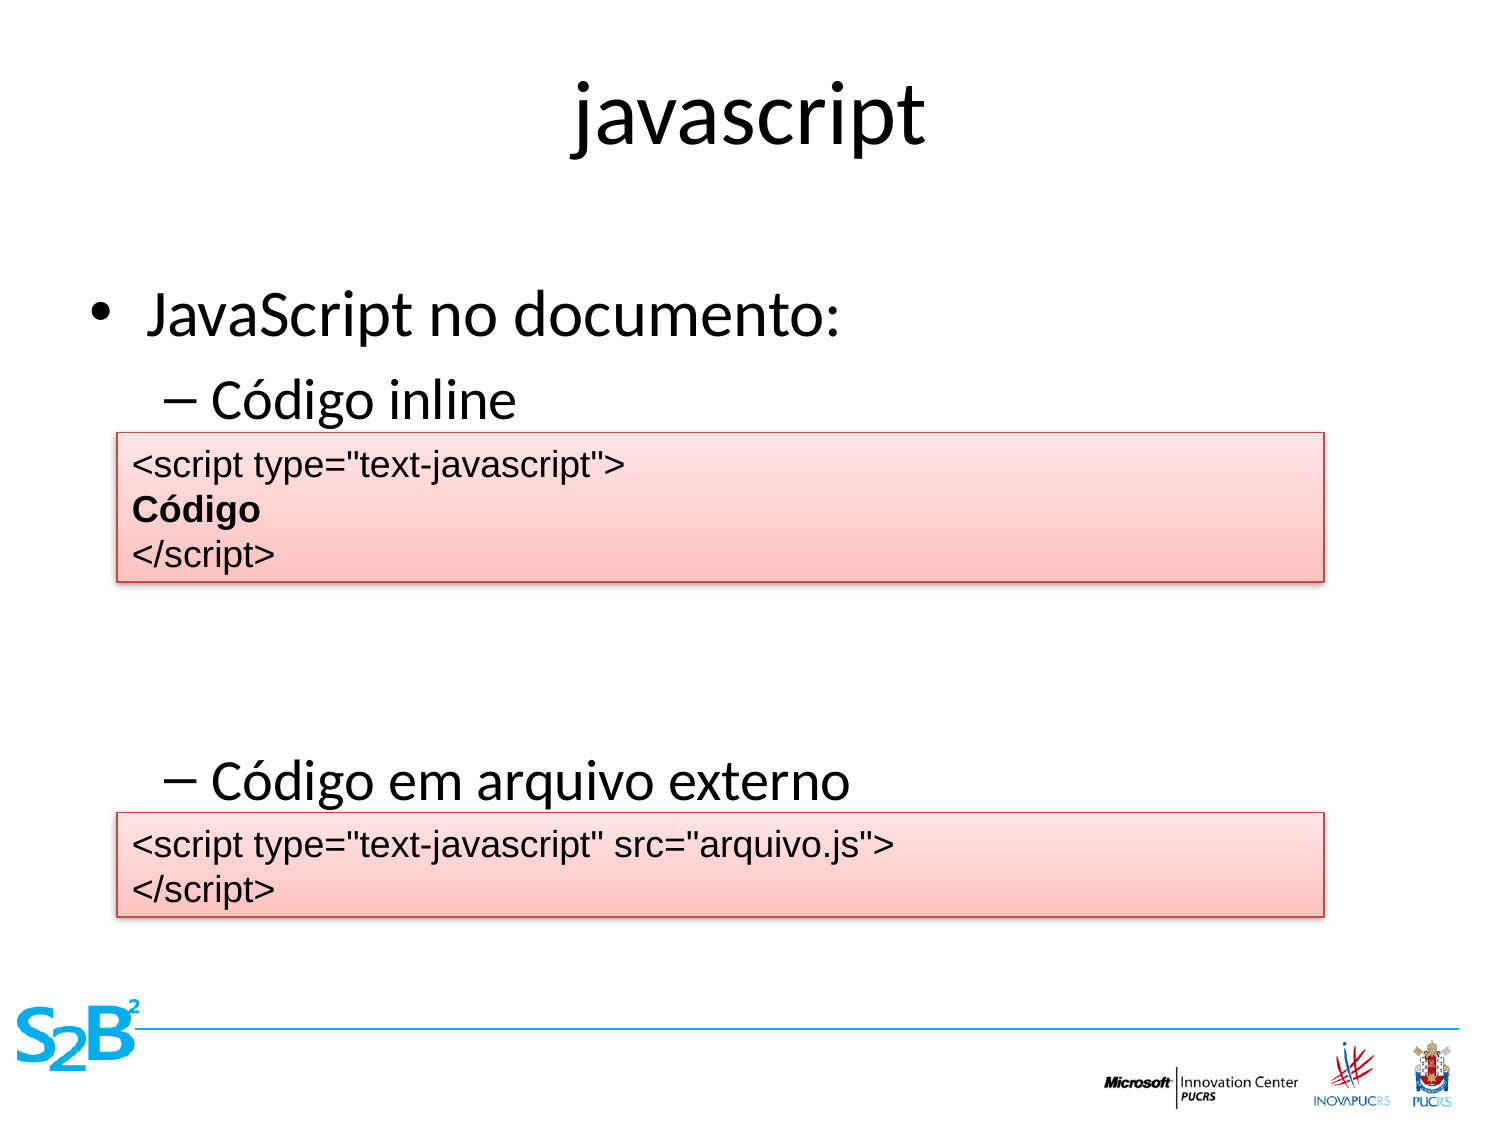

# javascript
JavaScript no documento:
Código inline

Código em arquivo externo
<script type="text-javascript">
Código
</script>
<script type="text-javascript" src="arquivo.js">
</script>